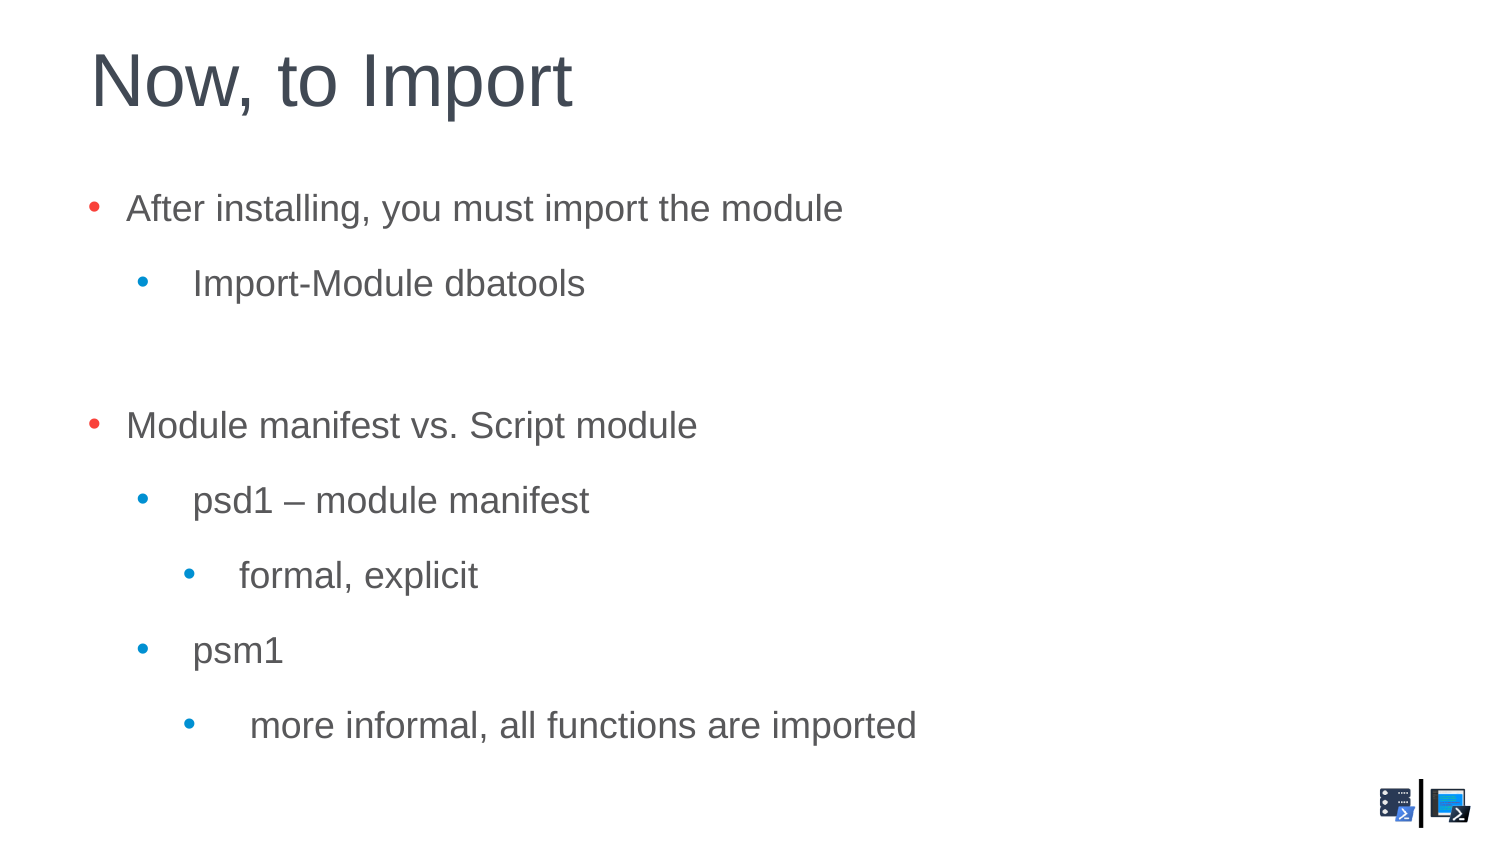

# Now, to Import
After installing, you must import the module
Import-Module dbatools
Module manifest vs. Script module
psd1 – module manifest
formal, explicit
psm1
 more informal, all functions are imported